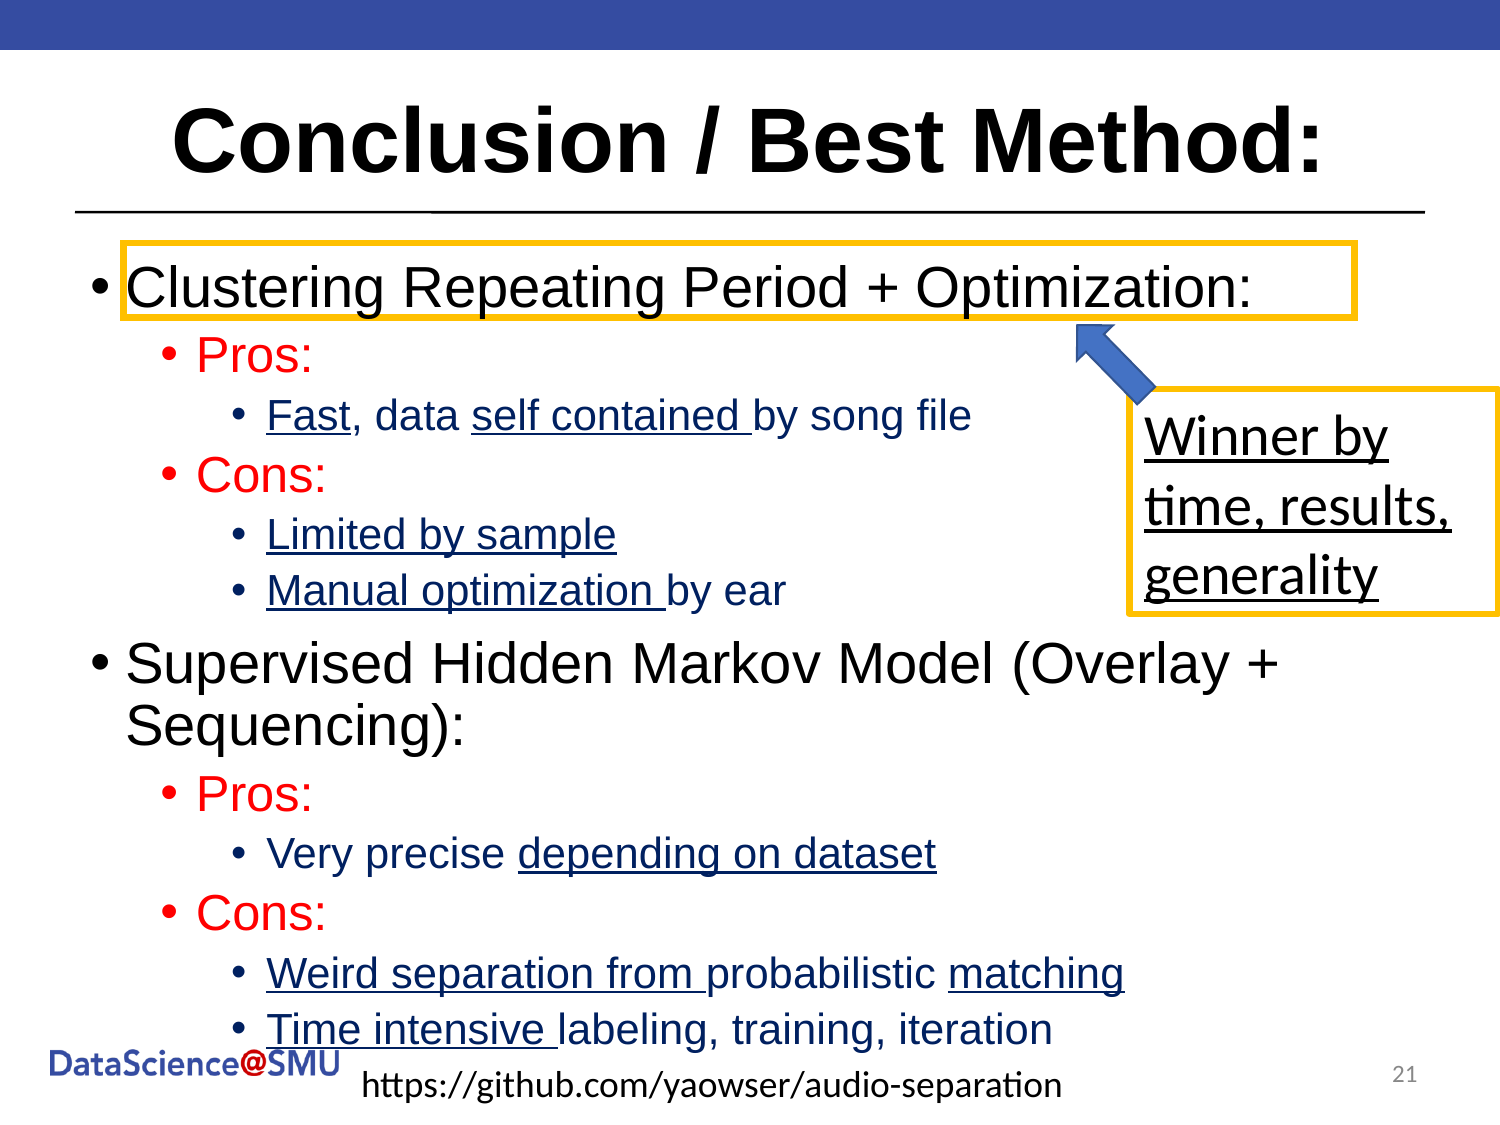

# Conclusion / Best Method:

Clustering Repeating Period + Optimization:
Pros:
Fast, data self contained by song file
Cons:
Limited by sample
Manual optimization by ear
Supervised Hidden Markov Model (Overlay + Sequencing):
Pros:
Very precise depending on dataset
Cons:
Weird separation from probabilistic matching
Time intensive labeling, training, iteration

Winner by time, results, generality
https://github.com/yaowser/audio-separation